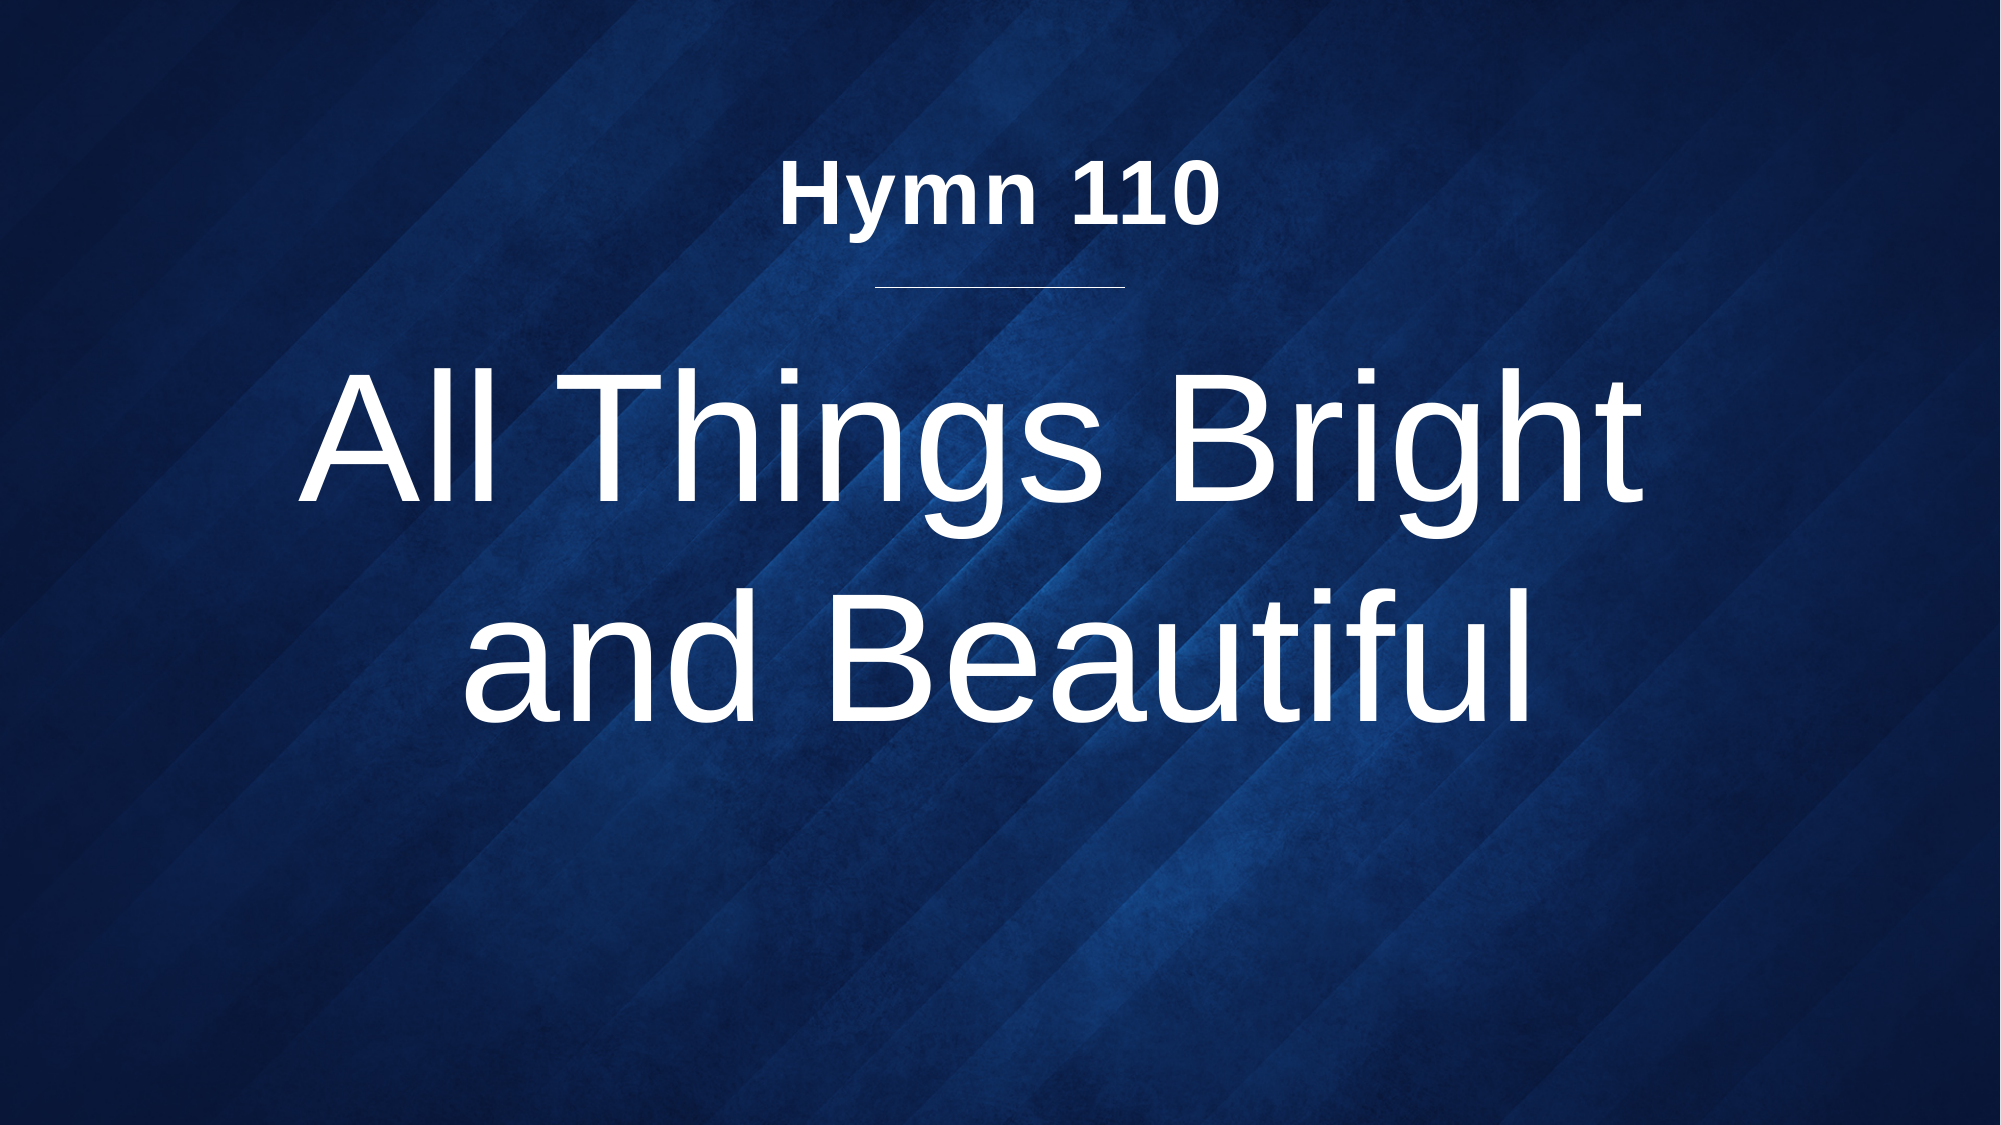

Hymn 110
# All Things Bright and Beautiful